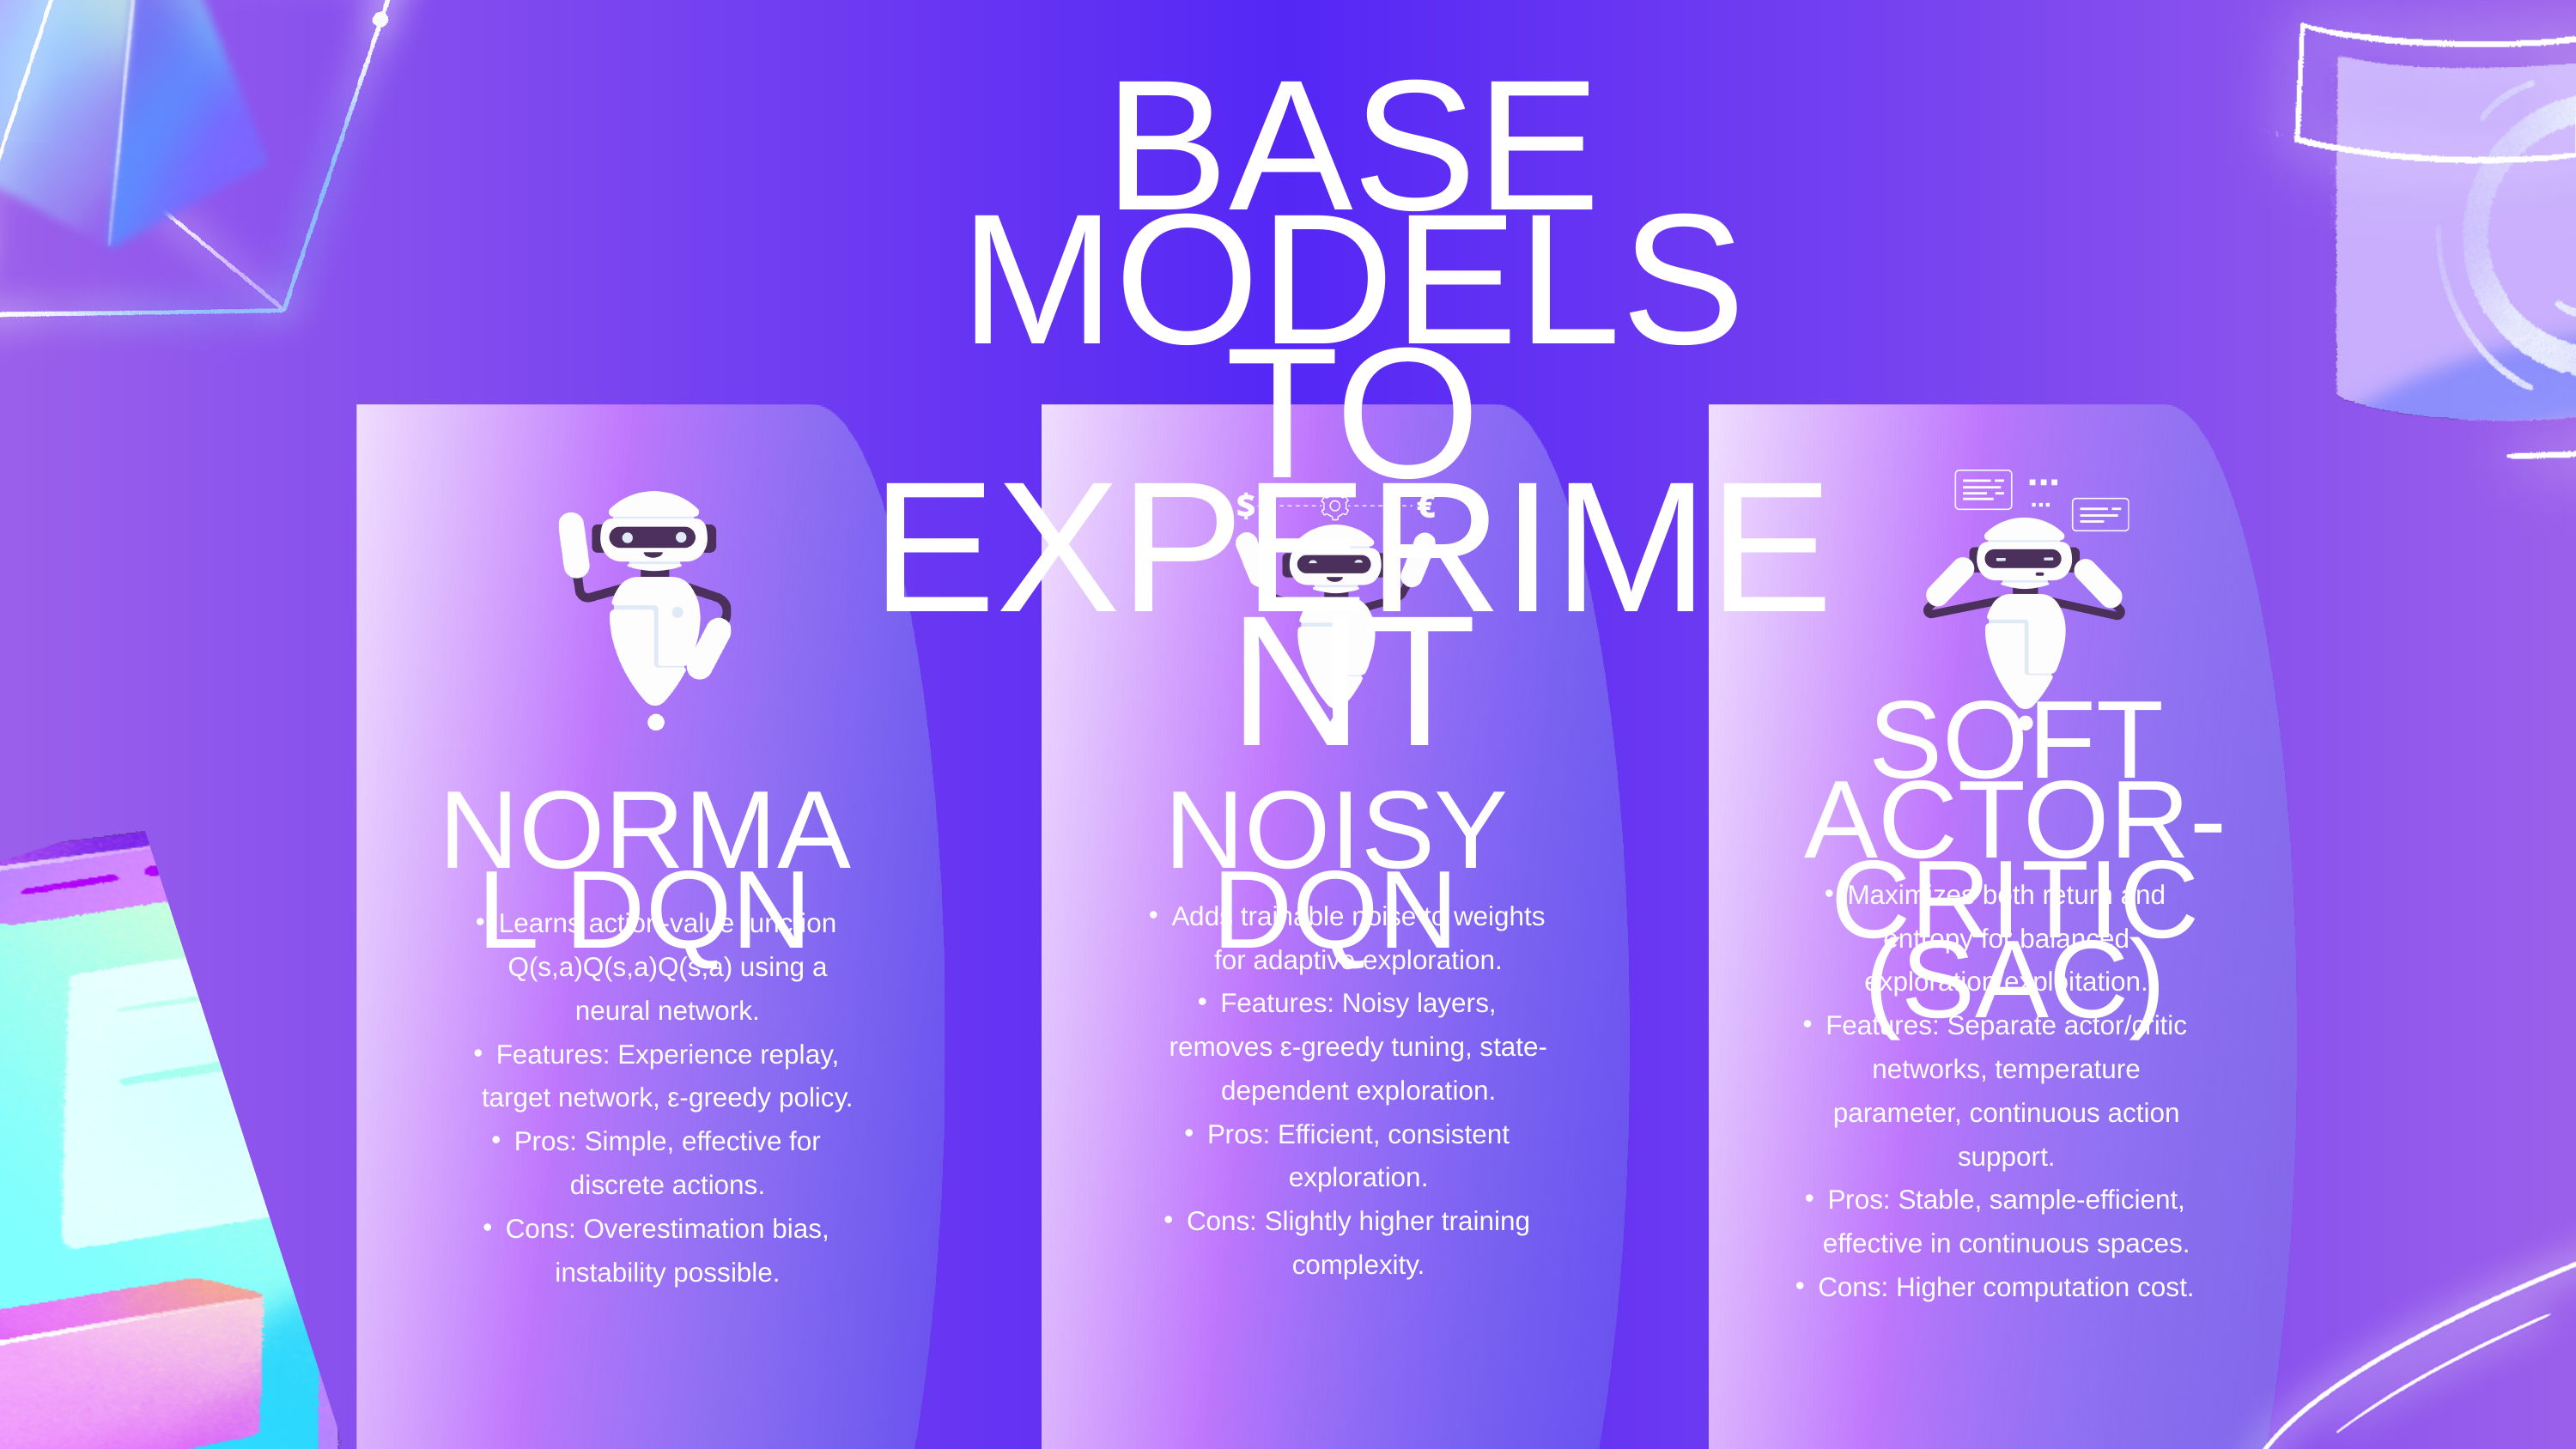

BASE MODELS TO EXPERIMENT

SOFT ACTOR-CRITIC (SAC)

NORMAL DQN
NOISY DQN

Maximizes both return and entropy for balanced exploration/exploitation.
Features: Separate actor/critic networks, temperature parameter, continuous action support.
Pros: Stable, sample-efficient, effective in continuous spaces.
Cons: Higher computation cost.

Adds trainable noise to weights for adaptive exploration.
Features: Noisy layers, removes ε-greedy tuning, state-dependent exploration.
Pros: Efficient, consistent exploration.
Cons: Slightly higher training complexity.

Learns action-value function Q(s,a)Q(s,a)Q(s,a) using a neural network.
Features: Experience replay, target network, ε-greedy policy.
Pros: Simple, effective for discrete actions.
Cons: Overestimation bias, instability possible.